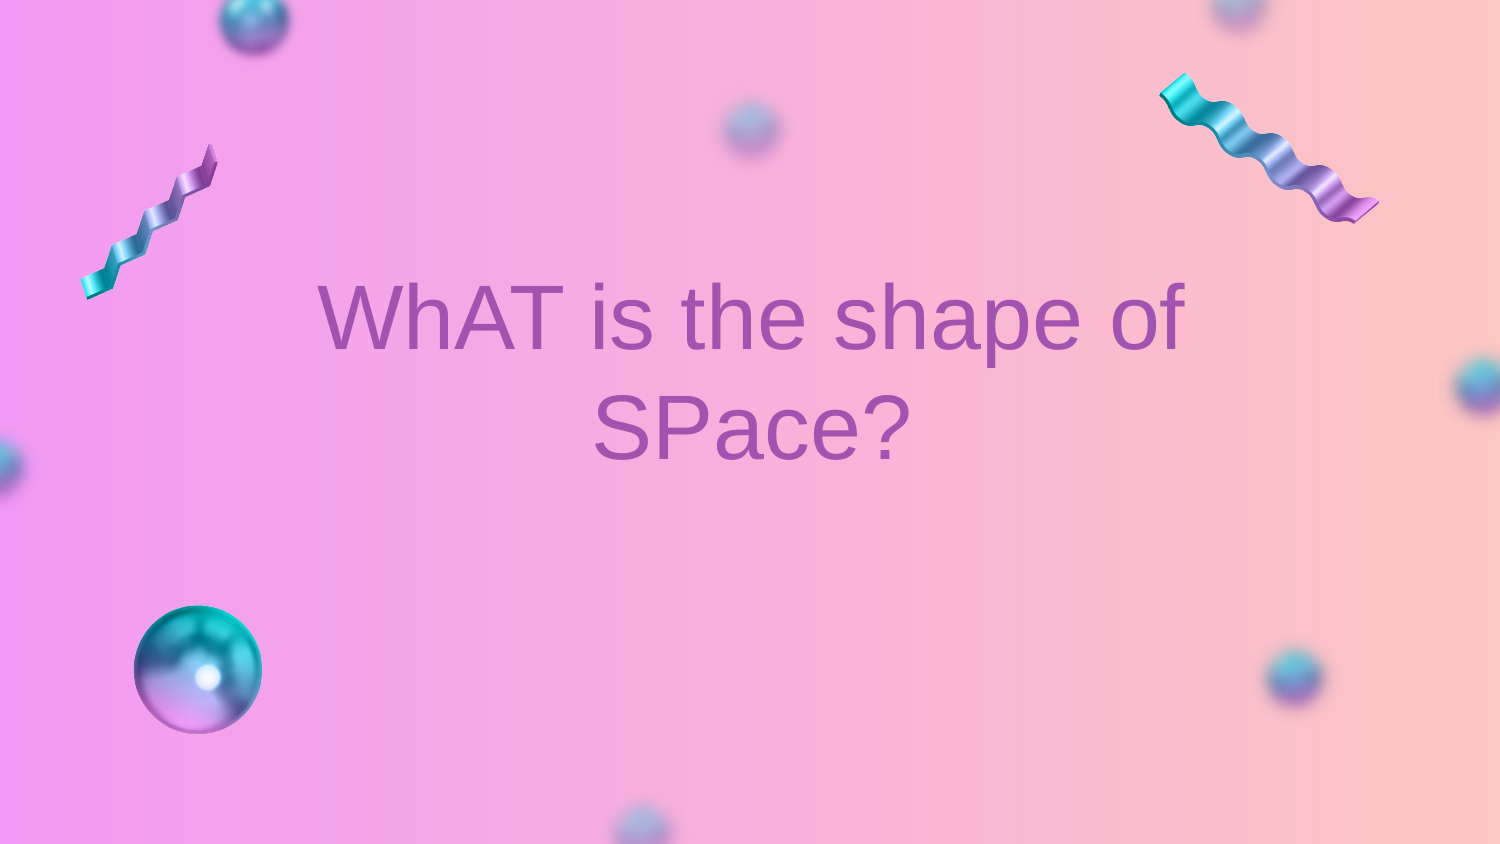

# WhAT is the shape of SPace?